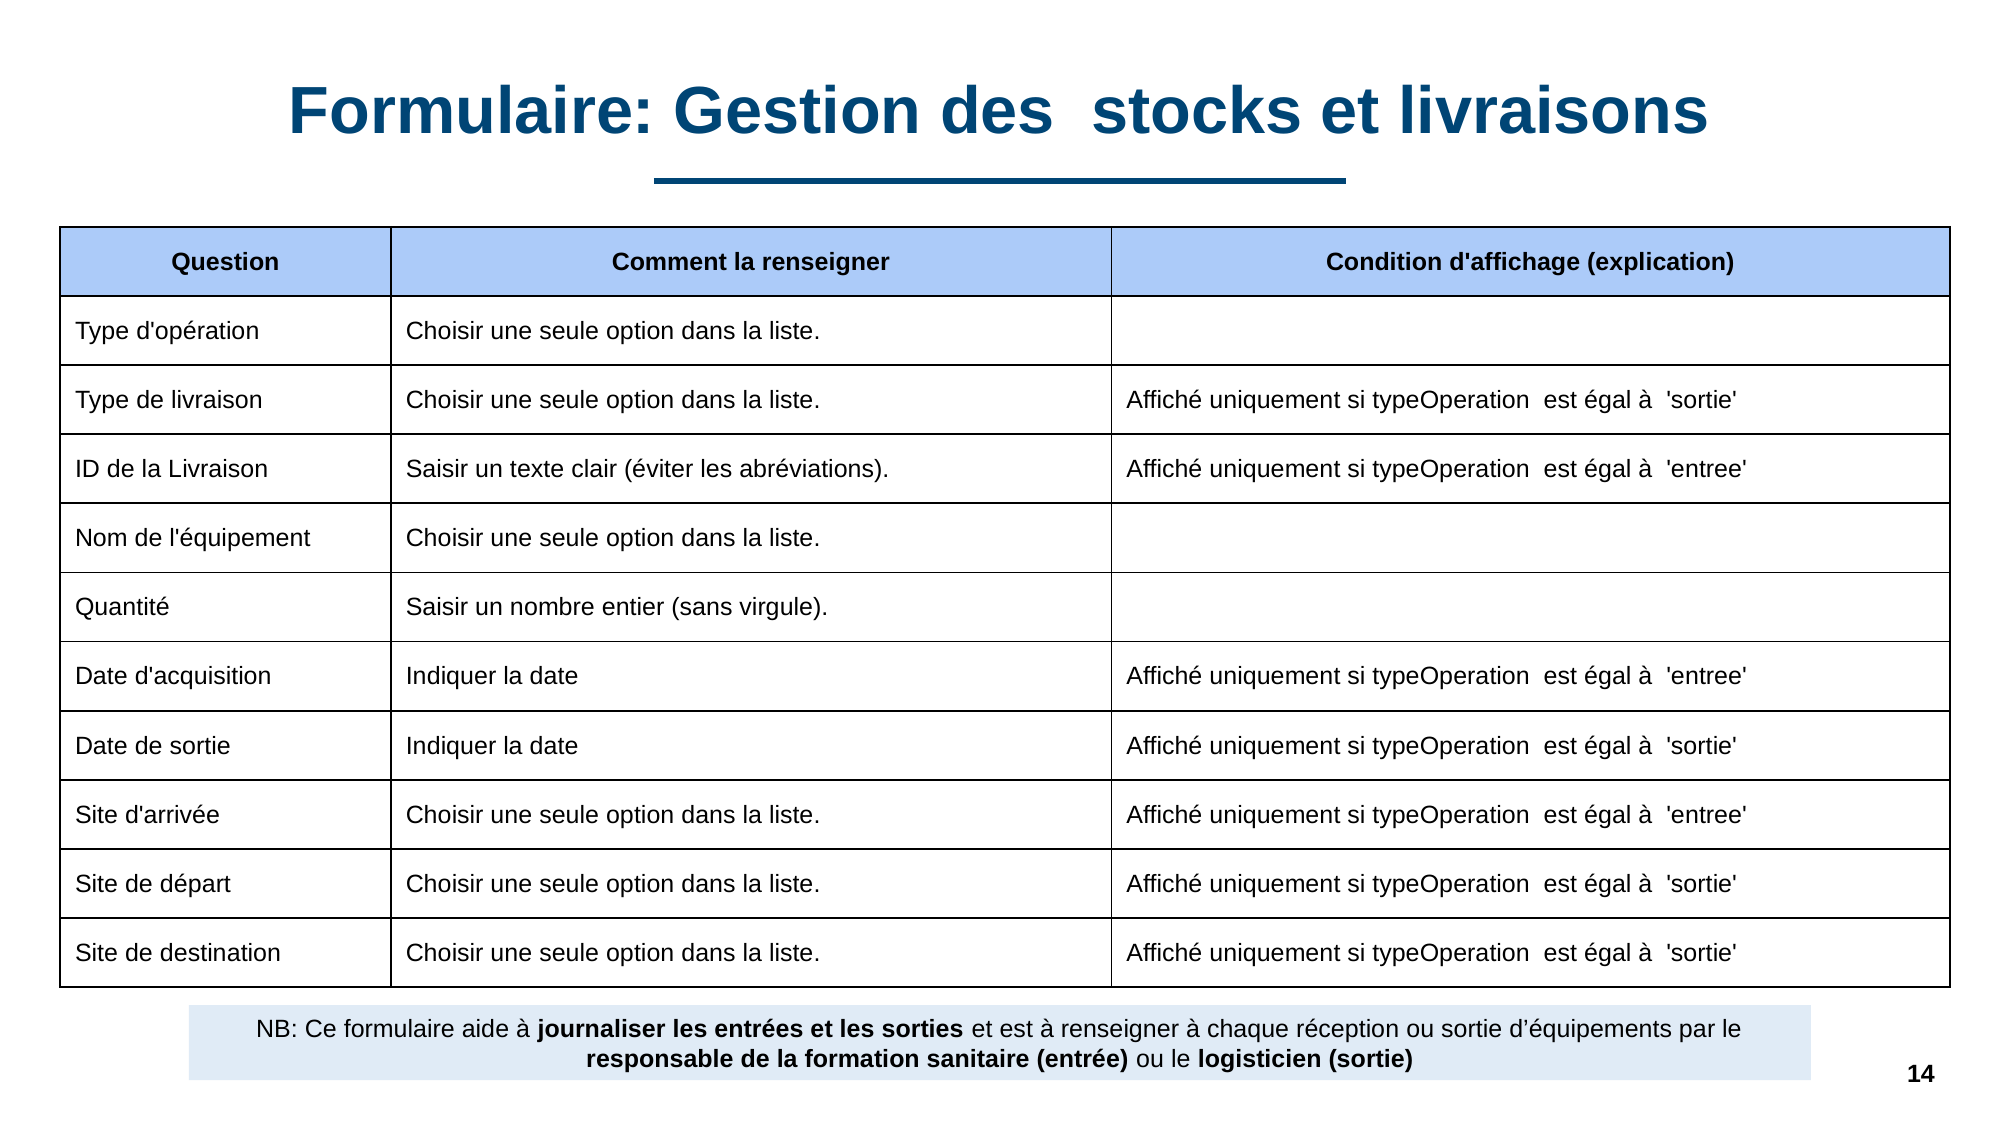

# Formulaire: Gestion des  stocks et livraisons
| Question | Comment la renseigner | Condition d'affichage (explication) |
| --- | --- | --- |
| Type d'opération | Choisir une seule option dans la liste. |  |
| Type de livraison | Choisir une seule option dans la liste. | Affiché uniquement si typeOperation est égal à 'sortie' |
| ID de la Livraison | Saisir un texte clair (éviter les abréviations). | Affiché uniquement si typeOperation est égal à 'entree' |
| Nom de l'équipement | Choisir une seule option dans la liste. |  |
| Quantité | Saisir un nombre entier (sans virgule). |  |
| Date d'acquisition | Indiquer la date | Affiché uniquement si typeOperation est égal à 'entree' |
| Date de sortie | Indiquer la date | Affiché uniquement si typeOperation est égal à 'sortie' |
| Site d'arrivée | Choisir une seule option dans la liste. | Affiché uniquement si typeOperation est égal à 'entree' |
| Site de départ | Choisir une seule option dans la liste. | Affiché uniquement si typeOperation est égal à 'sortie' |
| Site de destination | Choisir une seule option dans la liste. | Affiché uniquement si typeOperation est égal à 'sortie' |
NB: Ce formulaire aide à journaliser les entrées et les sorties et est à renseigner à chaque réception ou sortie d’équipements par le responsable de la formation sanitaire (entrée) ou le logisticien (sortie)
14